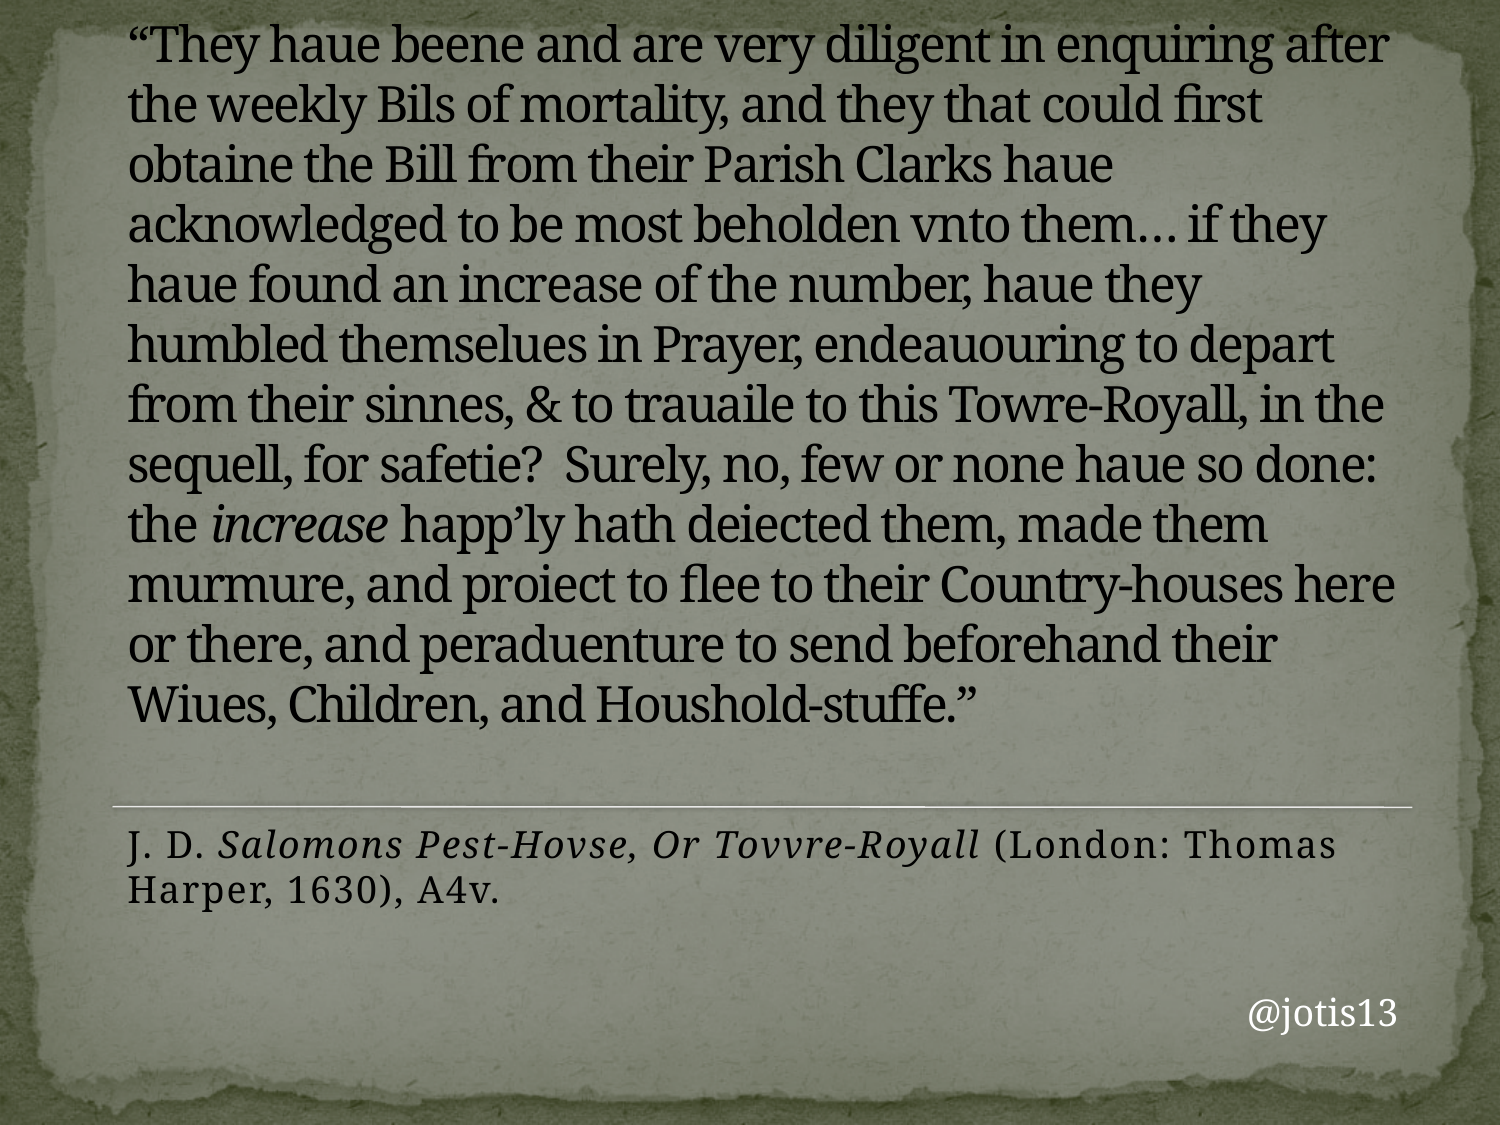

# “They haue beene and are very diligent in enquiring after the weekly Bils of mortality, and they that could first obtaine the Bill from their Parish Clarks haue acknowledged to be most beholden vnto them… if they haue found an increase of the number, haue they humbled themselues in Prayer, endeauouring to depart from their sinnes, & to trauaile to this Towre-Royall, in the sequell, for safetie?  Surely, no, few or none haue so done: the increase happ’ly hath deiected them, made them murmure, and proiect to flee to their Country-houses here or there, and peraduenture to send beforehand their Wiues, Children, and Houshold-stuffe.”
J. D. Salomons Pest-Hovse, Or Tovvre-Royall (London: Thomas Harper, 1630), A4v.
@jotis13